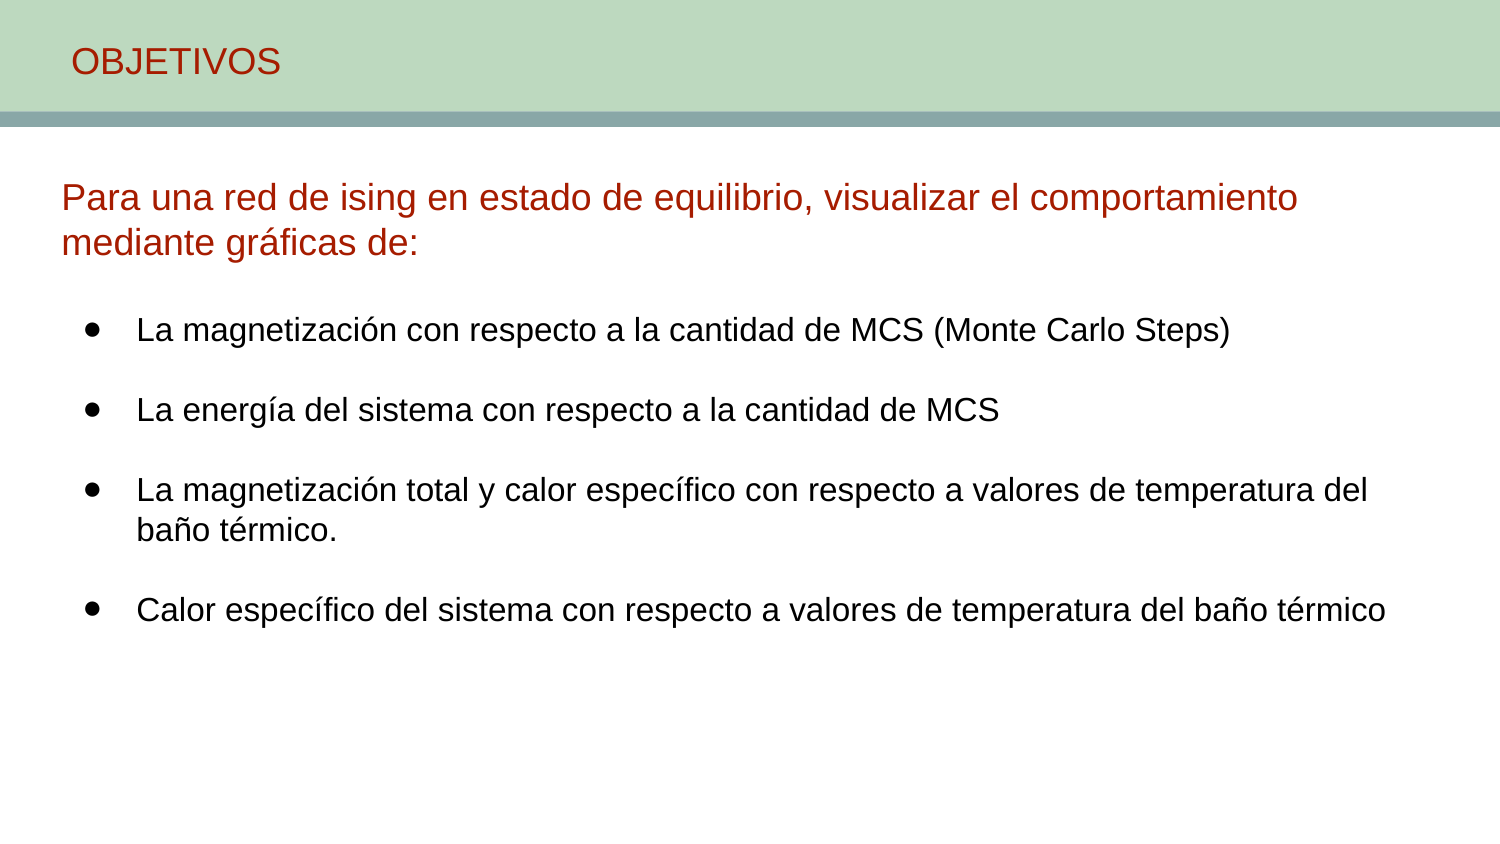

OBJETIVOS

Para una red de ising en estado de equilibrio, visualizar el comportamiento mediante gráficas de:

La magnetización con respecto a la cantidad de MCS (Monte Carlo Steps)

La energía del sistema con respecto a la cantidad de MCS
La magnetización total y calor específico con respecto a valores de temperatura del baño térmico.

Calor específico del sistema con respecto a valores de temperatura del baño térmico